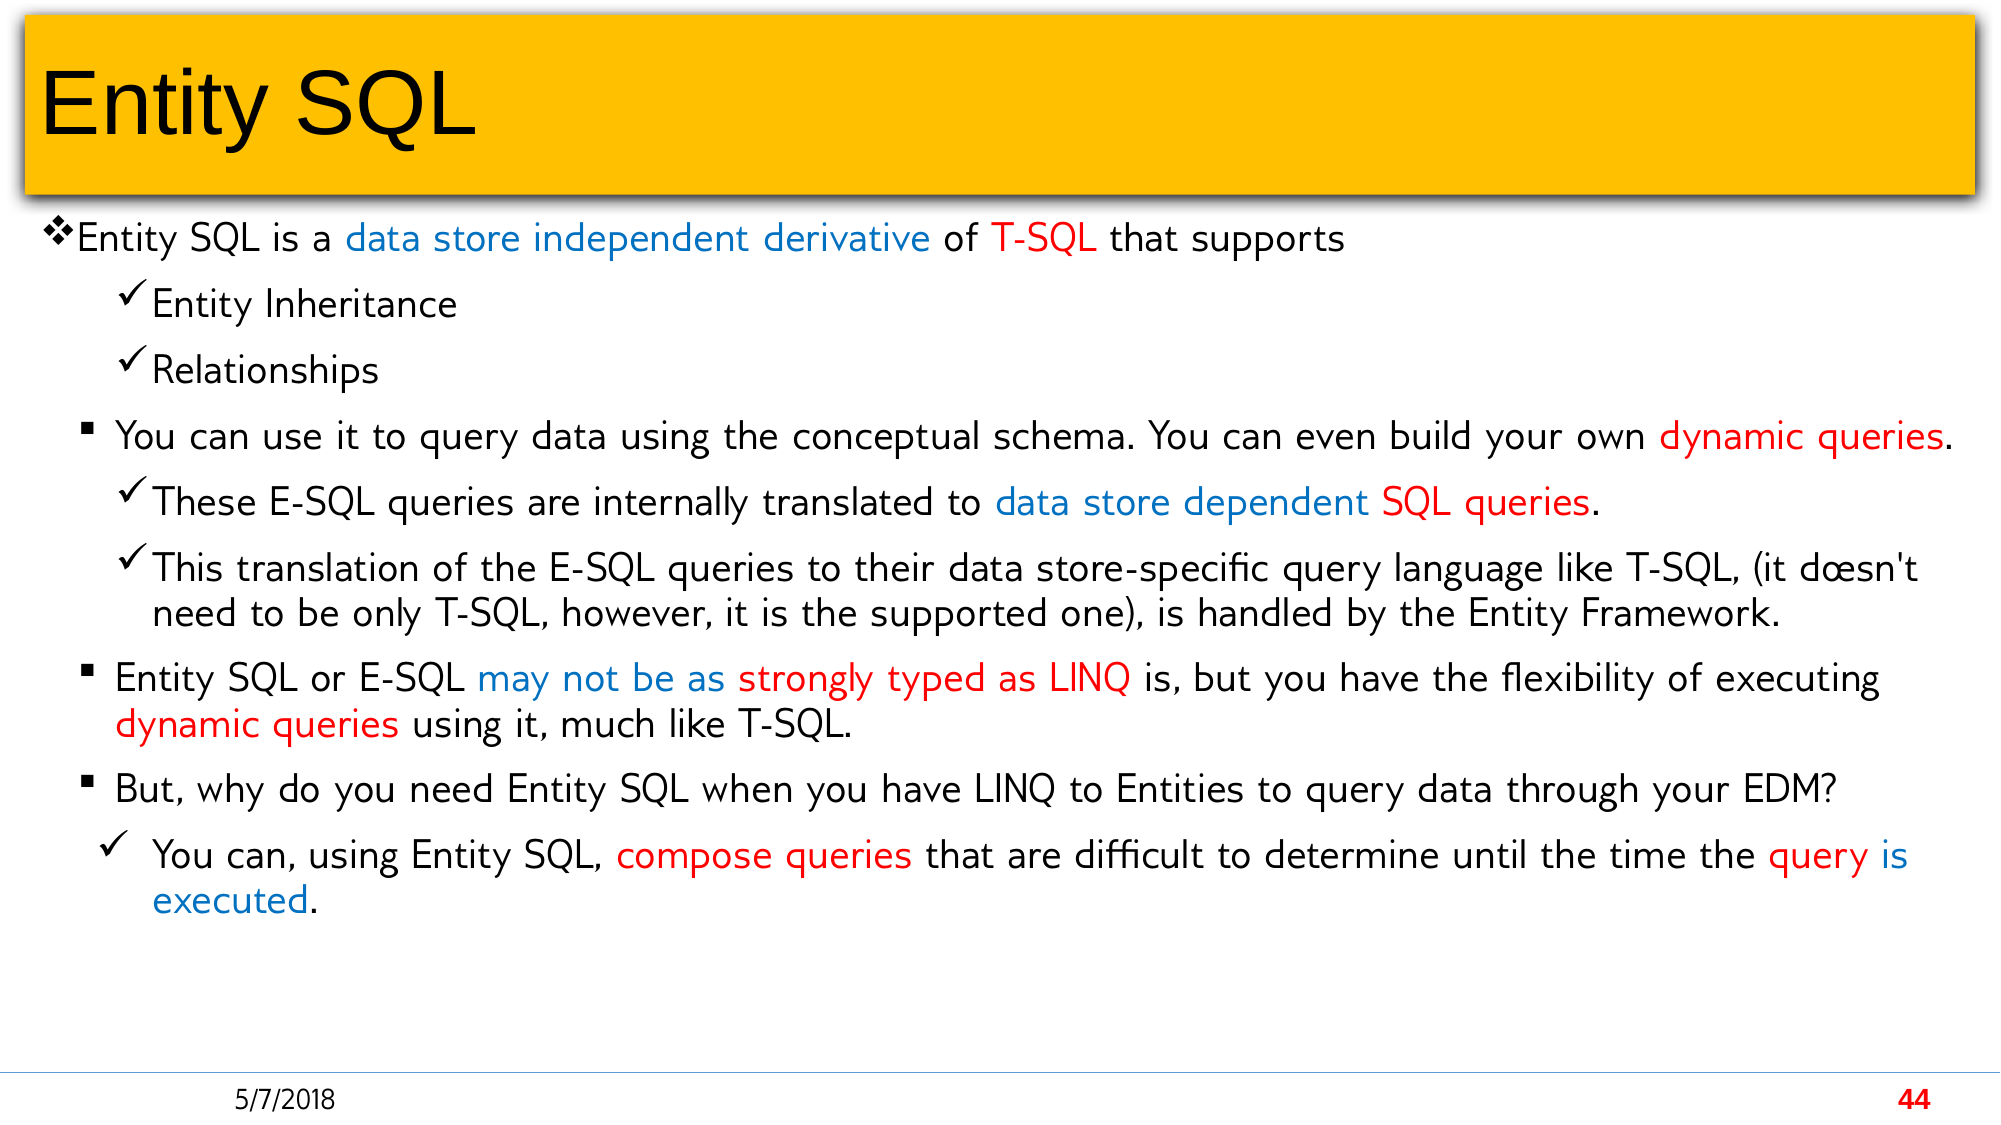

# Entity SQL
Entity SQL is a data store independent derivative of T-SQL that supports
Entity Inheritance
Relationships
You can use it to query data using the conceptual schema. You can even build your own dynamic queries.
These E-SQL queries are internally translated to data store dependent SQL queries.
This translation of the E-SQL queries to their data store-specific query language like T-SQL, (it doesn't need to be only T-SQL, however, it is the supported one), is handled by the Entity Framework.
Entity SQL or E-SQL may not be as strongly typed as LINQ is, but you have the flexibility of executing dynamic queries using it, much like T-SQL.
But, why do you need Entity SQL when you have LINQ to Entities to query data through your EDM?
You can, using Entity SQL, compose queries that are difficult to determine until the time the query is executed.
5/7/2018
44